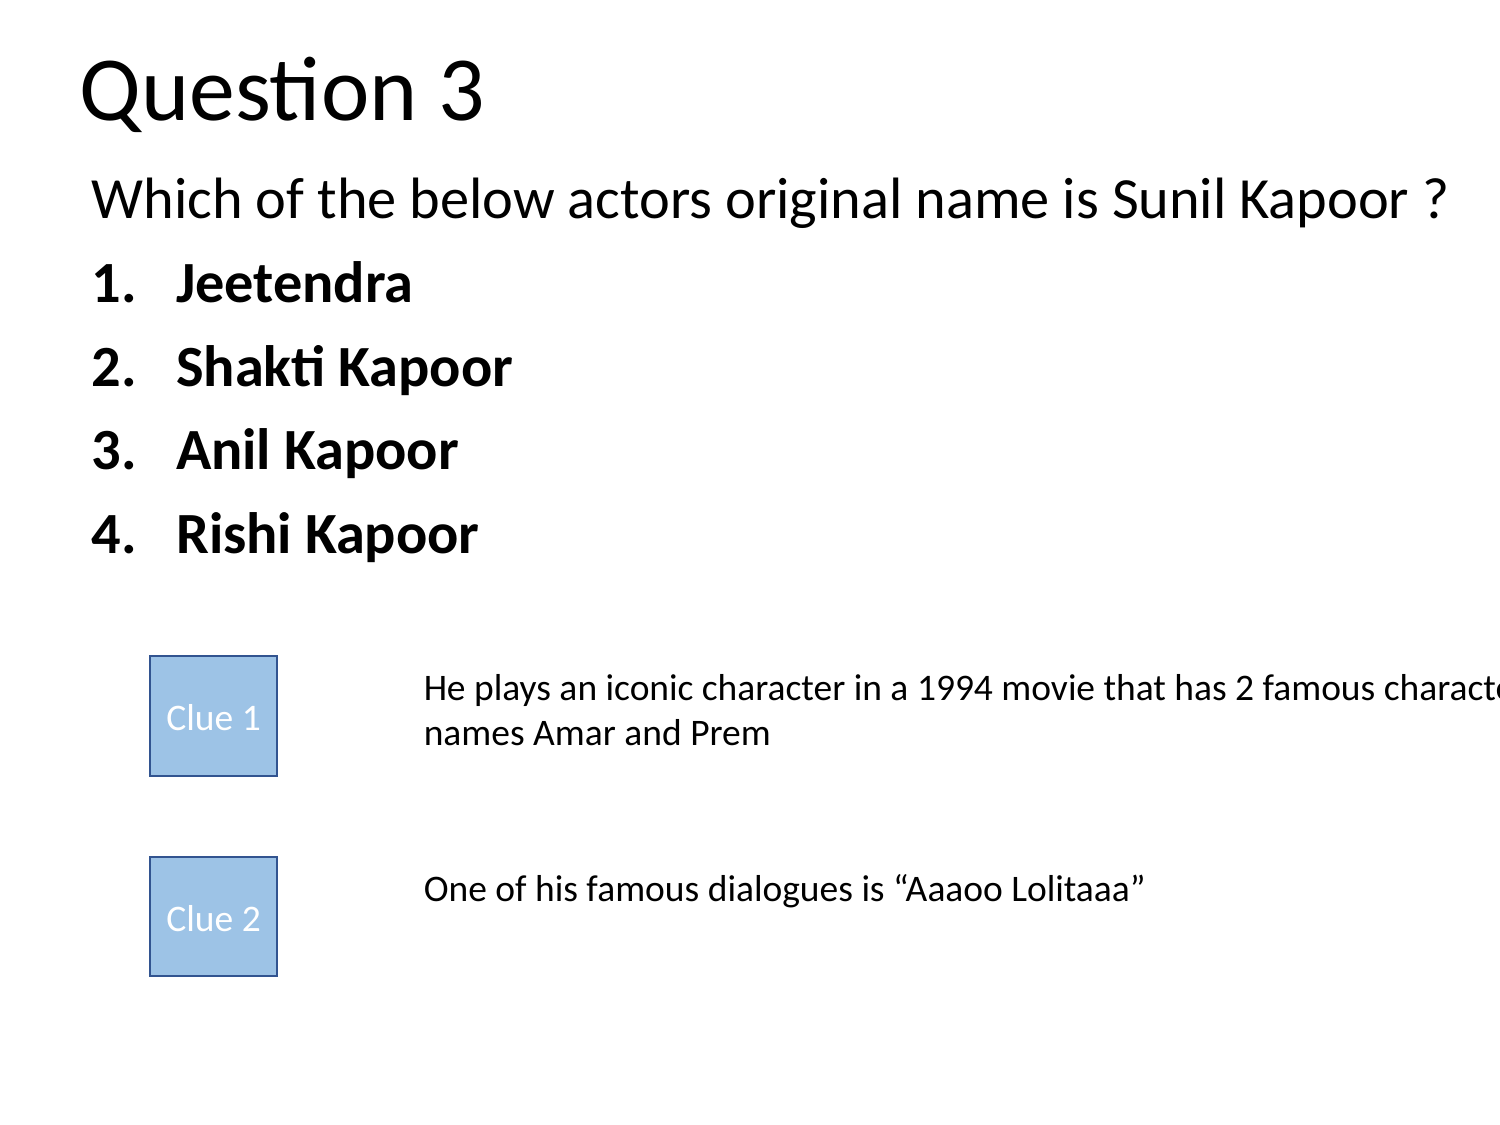

# Question 3
Which of the below actors original name is Sunil Kapoor ?
Jeetendra
Shakti Kapoor
Anil Kapoor
Rishi Kapoor
Clue 1
He plays an iconic character in a 1994 movie that has 2 famous character names Amar and Prem
One of his famous dialogues is “Aaaoo Lolitaaa”
Clue 2